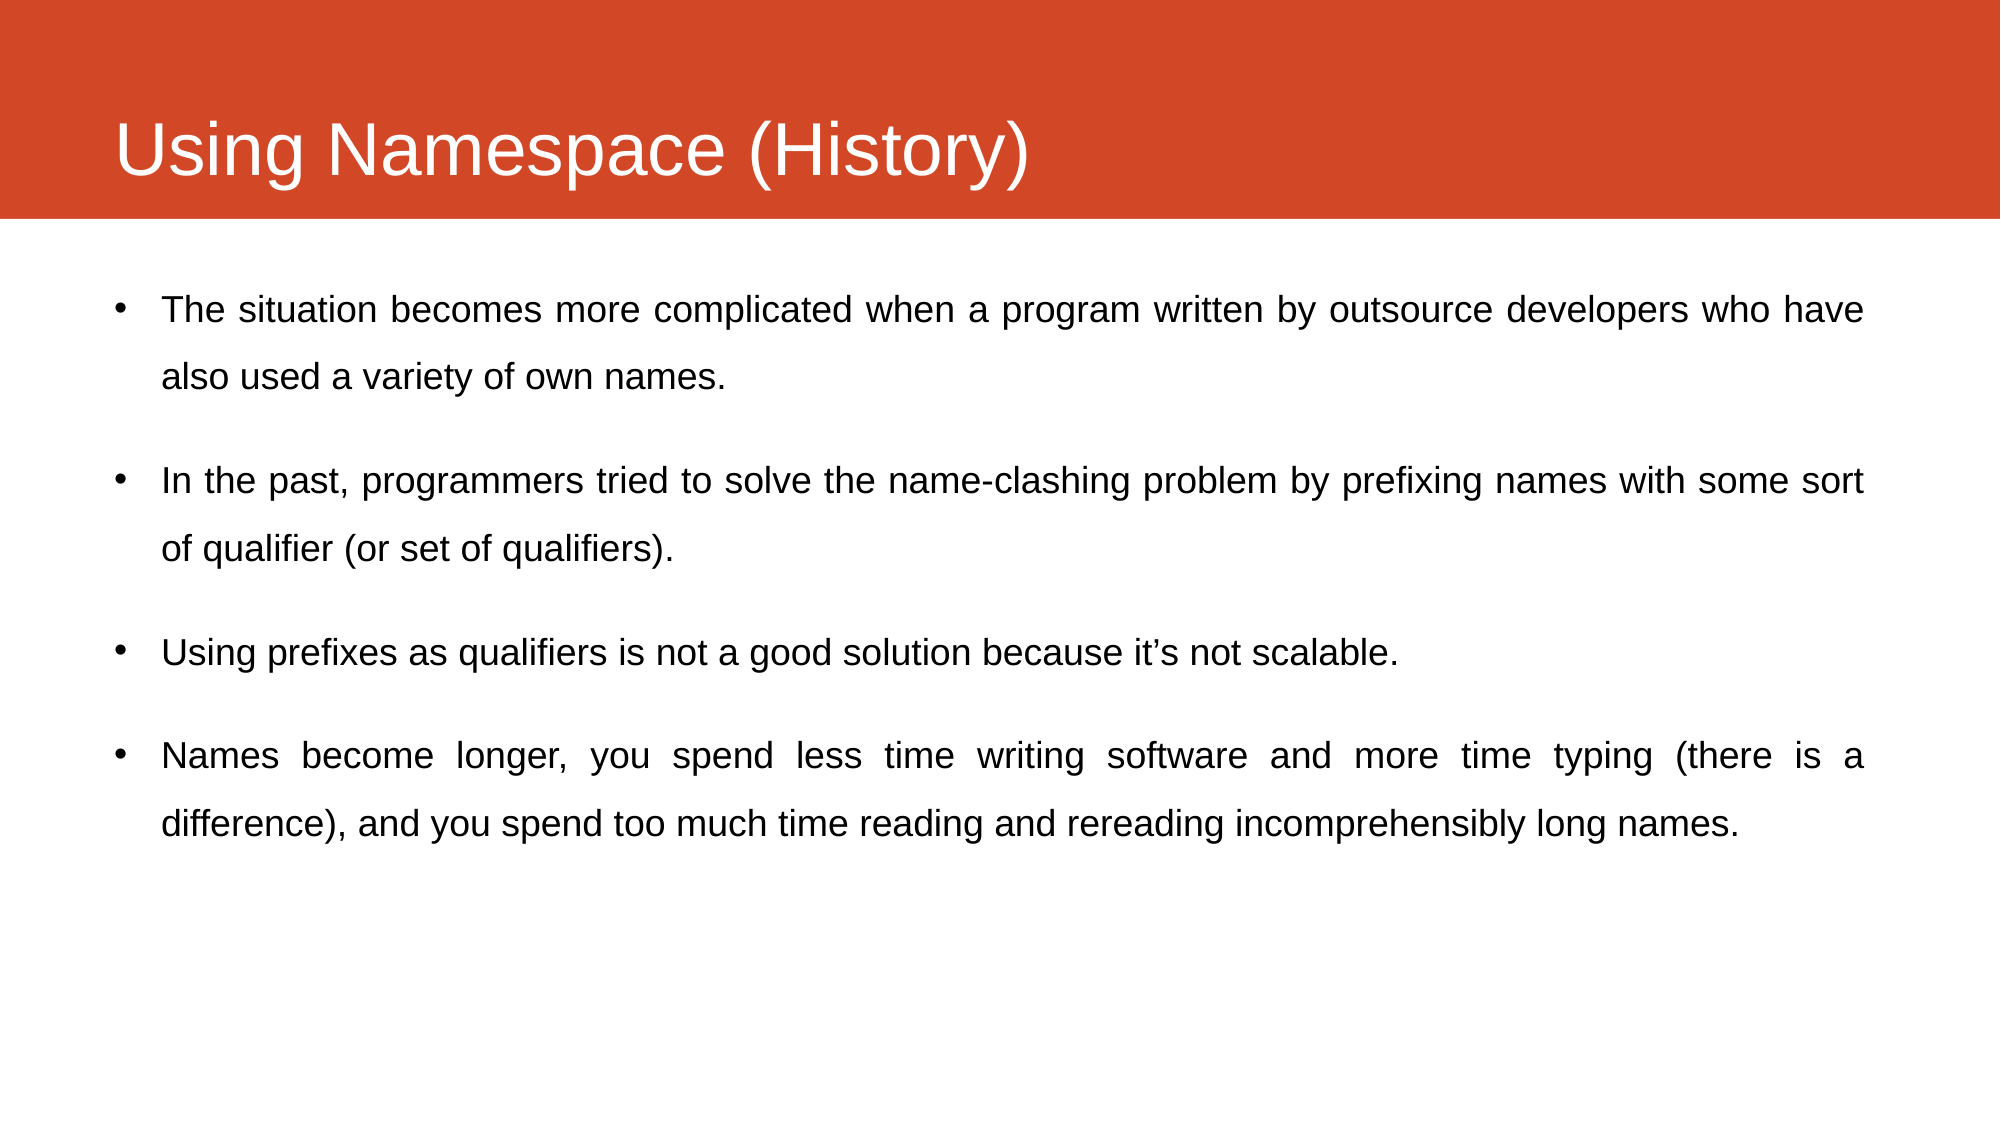

# Using Namespace (History)
The situation becomes more complicated when a program written by outsource developers who have also used a variety of own names.
In the past, programmers tried to solve the name-clashing problem by prefixing names with some sort of qualifier (or set of qualifiers).
Using prefixes as qualifiers is not a good solution because it’s not scalable.
Names become longer, you spend less time writing software and more time typing (there is a difference), and you spend too much time reading and rereading incomprehensibly long names.